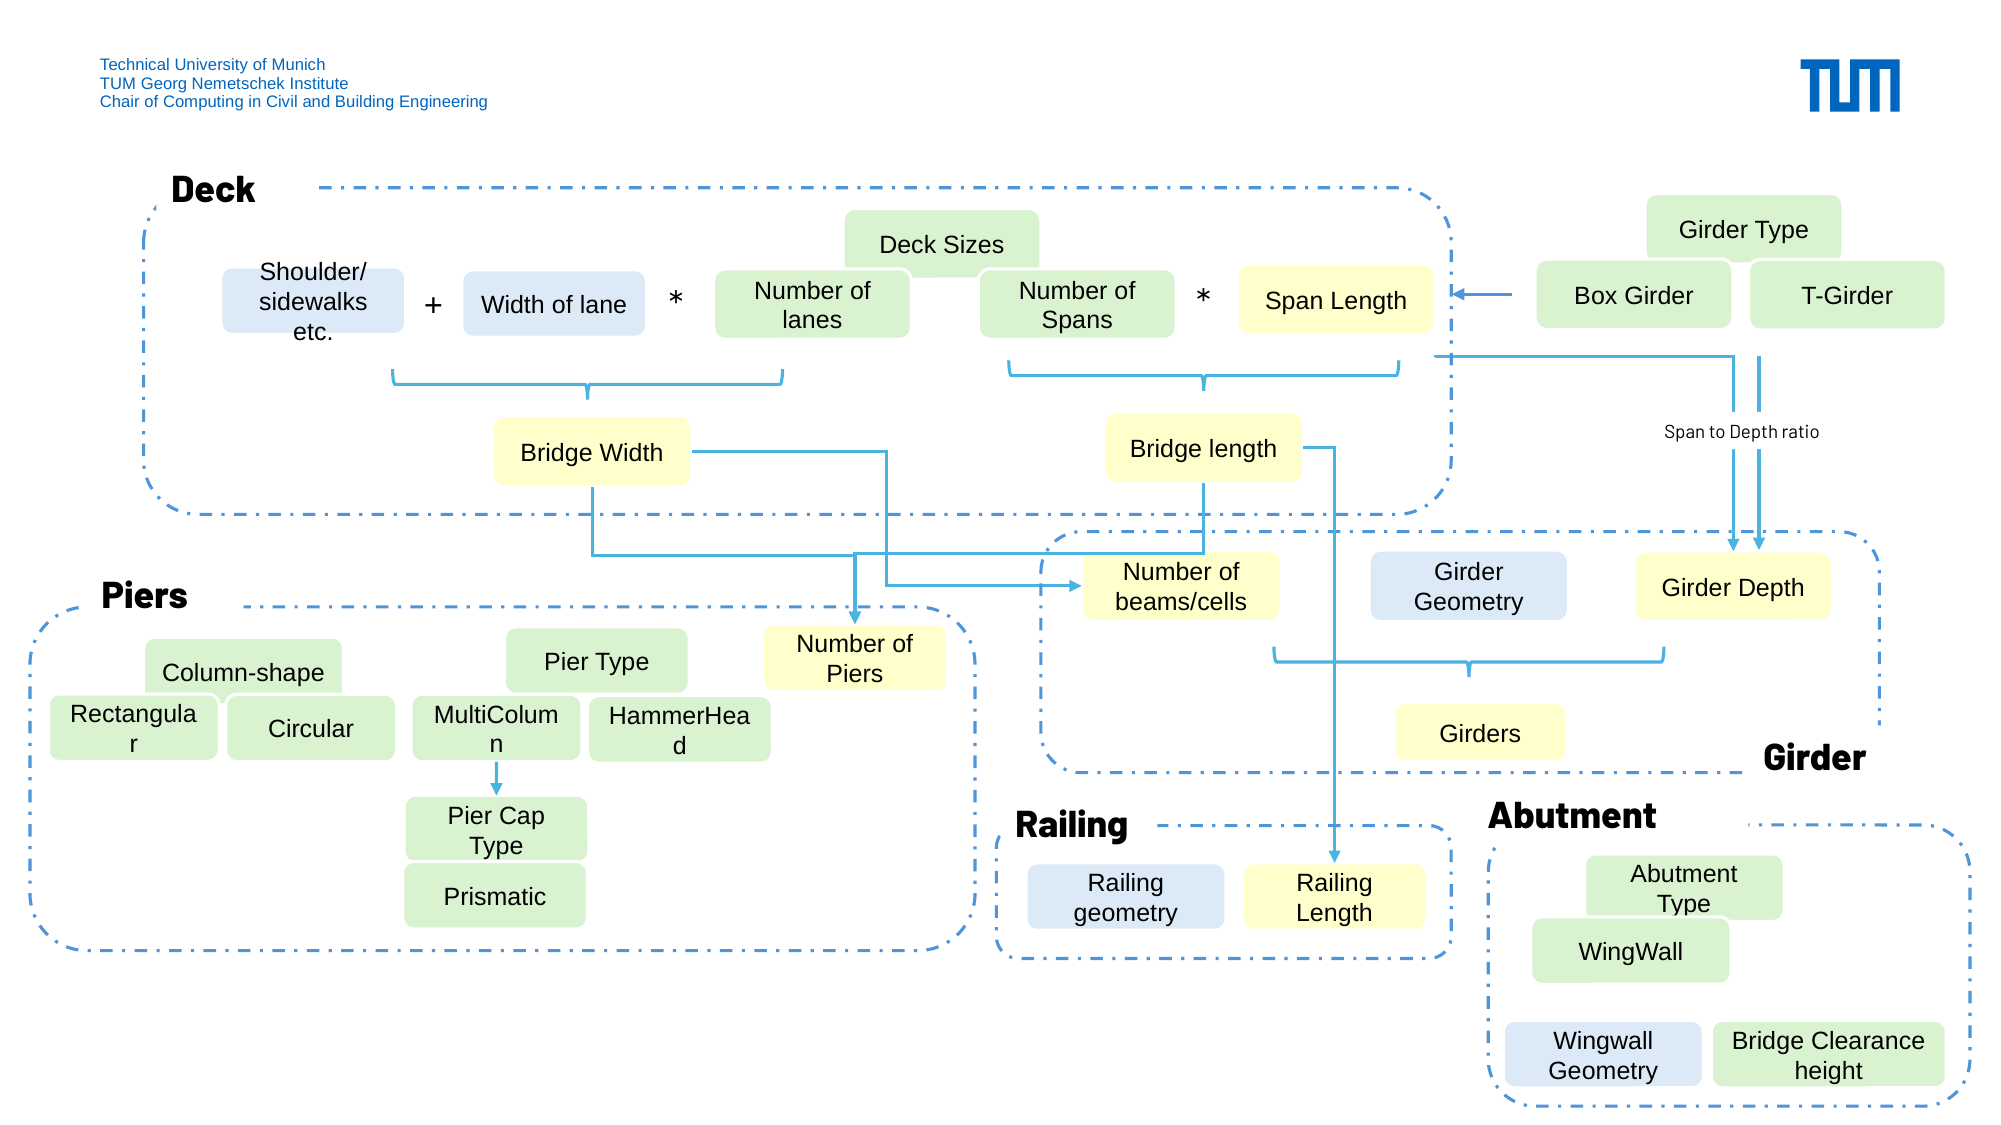

Deck

Girder Type
Deck Sizes
Box Girder
T-Girder
Span Length
Shoulder/sidewalks etc.
Number of lanes
Number of Spans
Width of lane
*
+
*
Bridge length
Span to Depth ratio
Bridge Width

Number of beams/cells
Girder Geometry
Girder Depth
Piers

Number of Piers
Pier Type
Column-shape
Rectangular
Circular
MultiColumn
HammerHead
Girders
Girder
Abutment
Railing
Pier Cap Type

Abutment Type
Prismatic
Railing geometry
Railing Length
WingWall
Wingwall Geometry
Bridge Clearance height